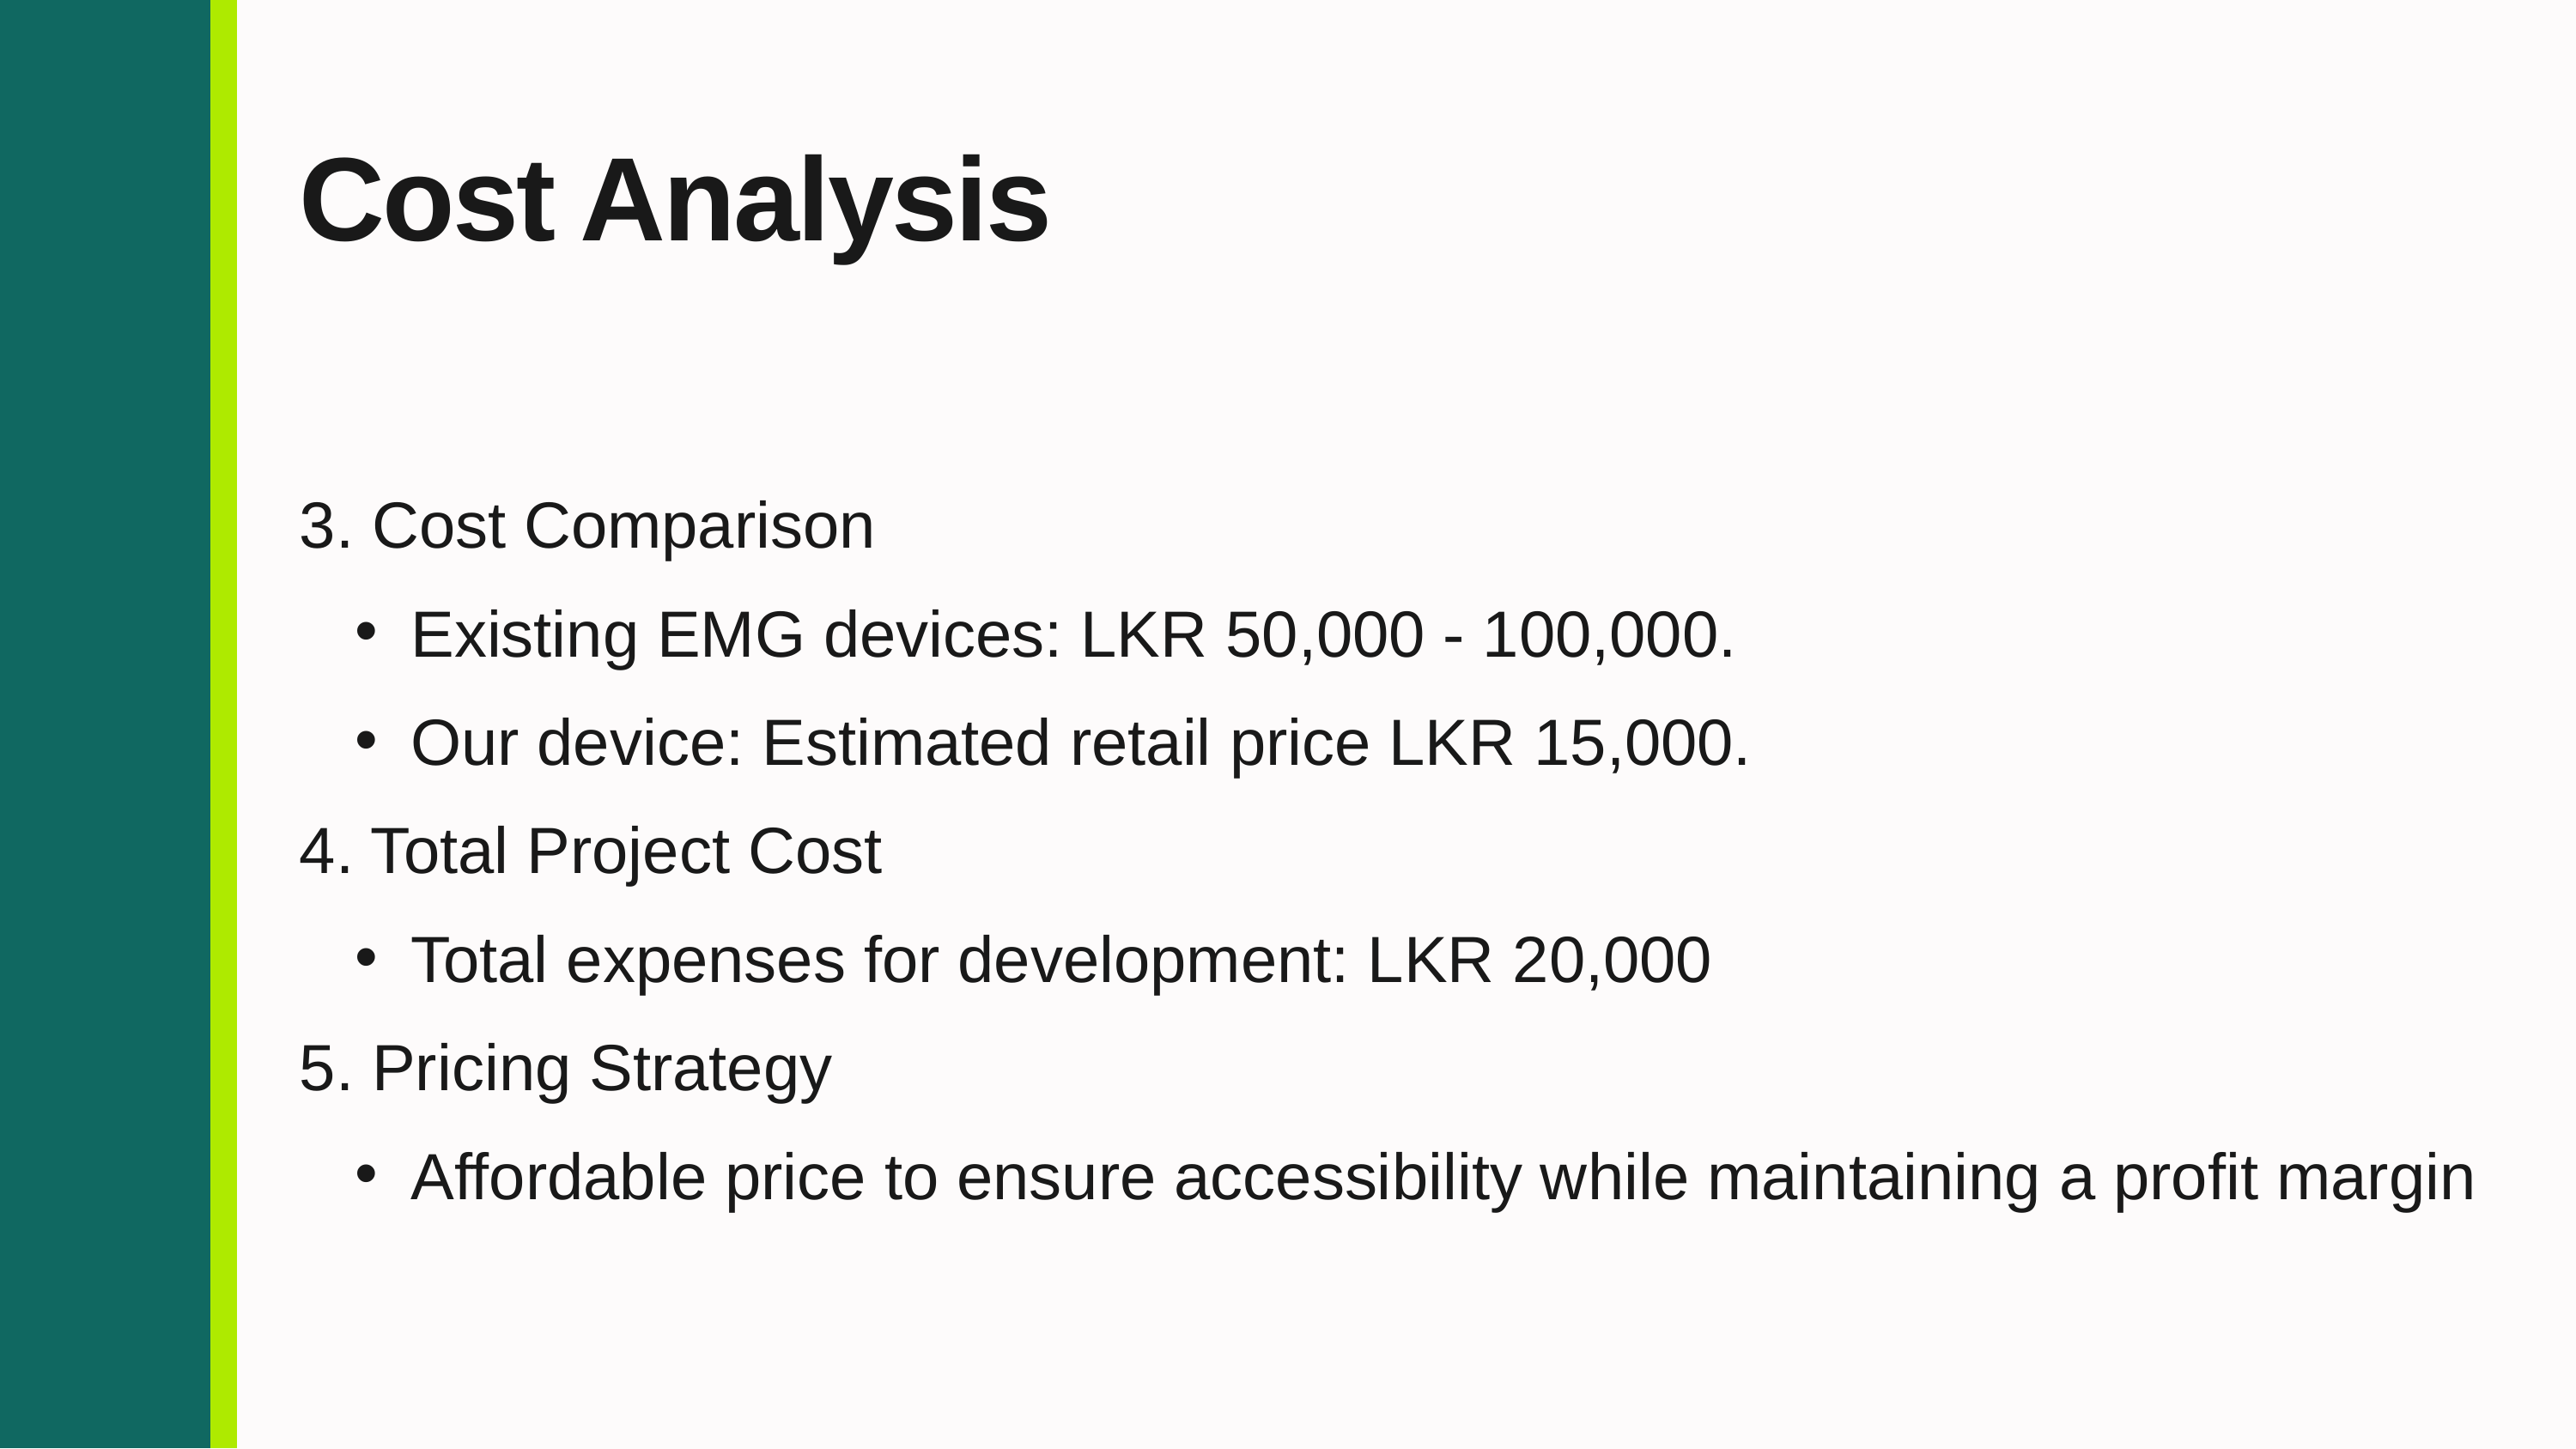

Cost Analysis
3. Cost Comparison
Existing EMG devices: LKR 50,000 - 100,000.
Our device: Estimated retail price LKR 15,000.
4. Total Project Cost
Total expenses for development: LKR 20,000
5. Pricing Strategy
Affordable price to ensure accessibility while maintaining a profit margin